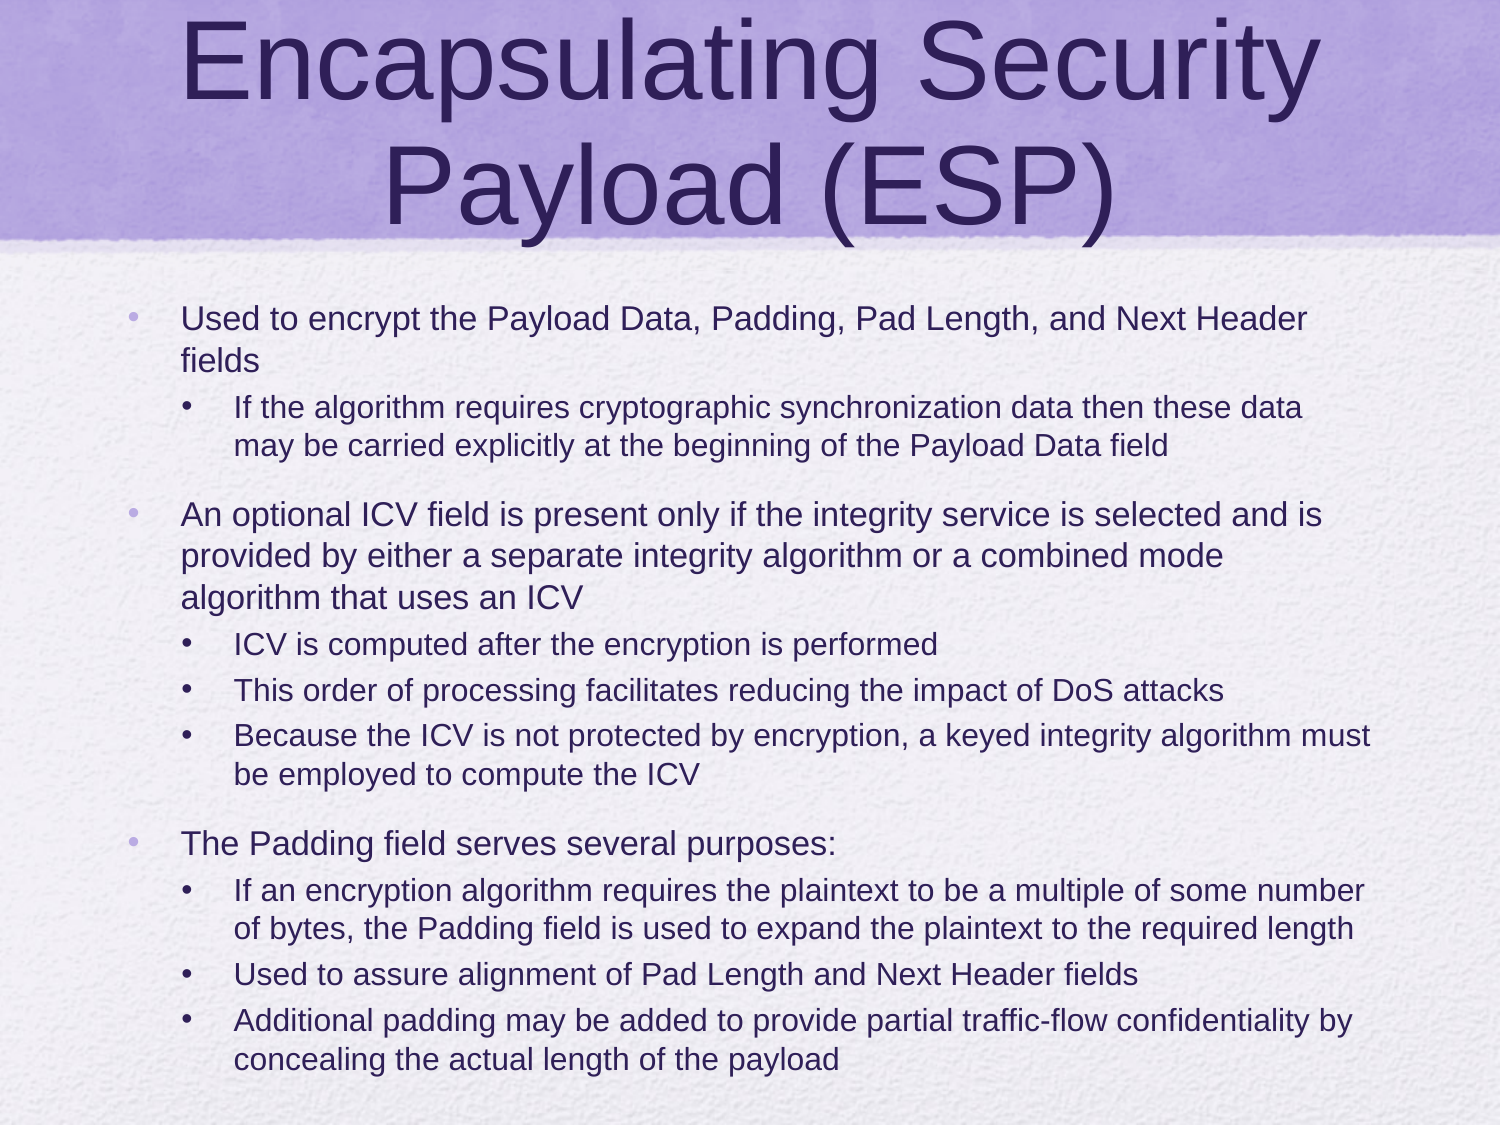

# Encapsulating Security Payload (ESP)
Used to encrypt the Payload Data, Padding, Pad Length, and Next Header fields
If the algorithm requires cryptographic synchronization data then these data may be carried explicitly at the beginning of the Payload Data field
An optional ICV field is present only if the integrity service is selected and is provided by either a separate integrity algorithm or a combined mode algorithm that uses an ICV
ICV is computed after the encryption is performed
This order of processing facilitates reducing the impact of DoS attacks
Because the ICV is not protected by encryption, a keyed integrity algorithm must be employed to compute the ICV
The Padding field serves several purposes:
If an encryption algorithm requires the plaintext to be a multiple of some number of bytes, the Padding field is used to expand the plaintext to the required length
Used to assure alignment of Pad Length and Next Header fields
Additional padding may be added to provide partial traffic-flow confidentiality by concealing the actual length of the payload